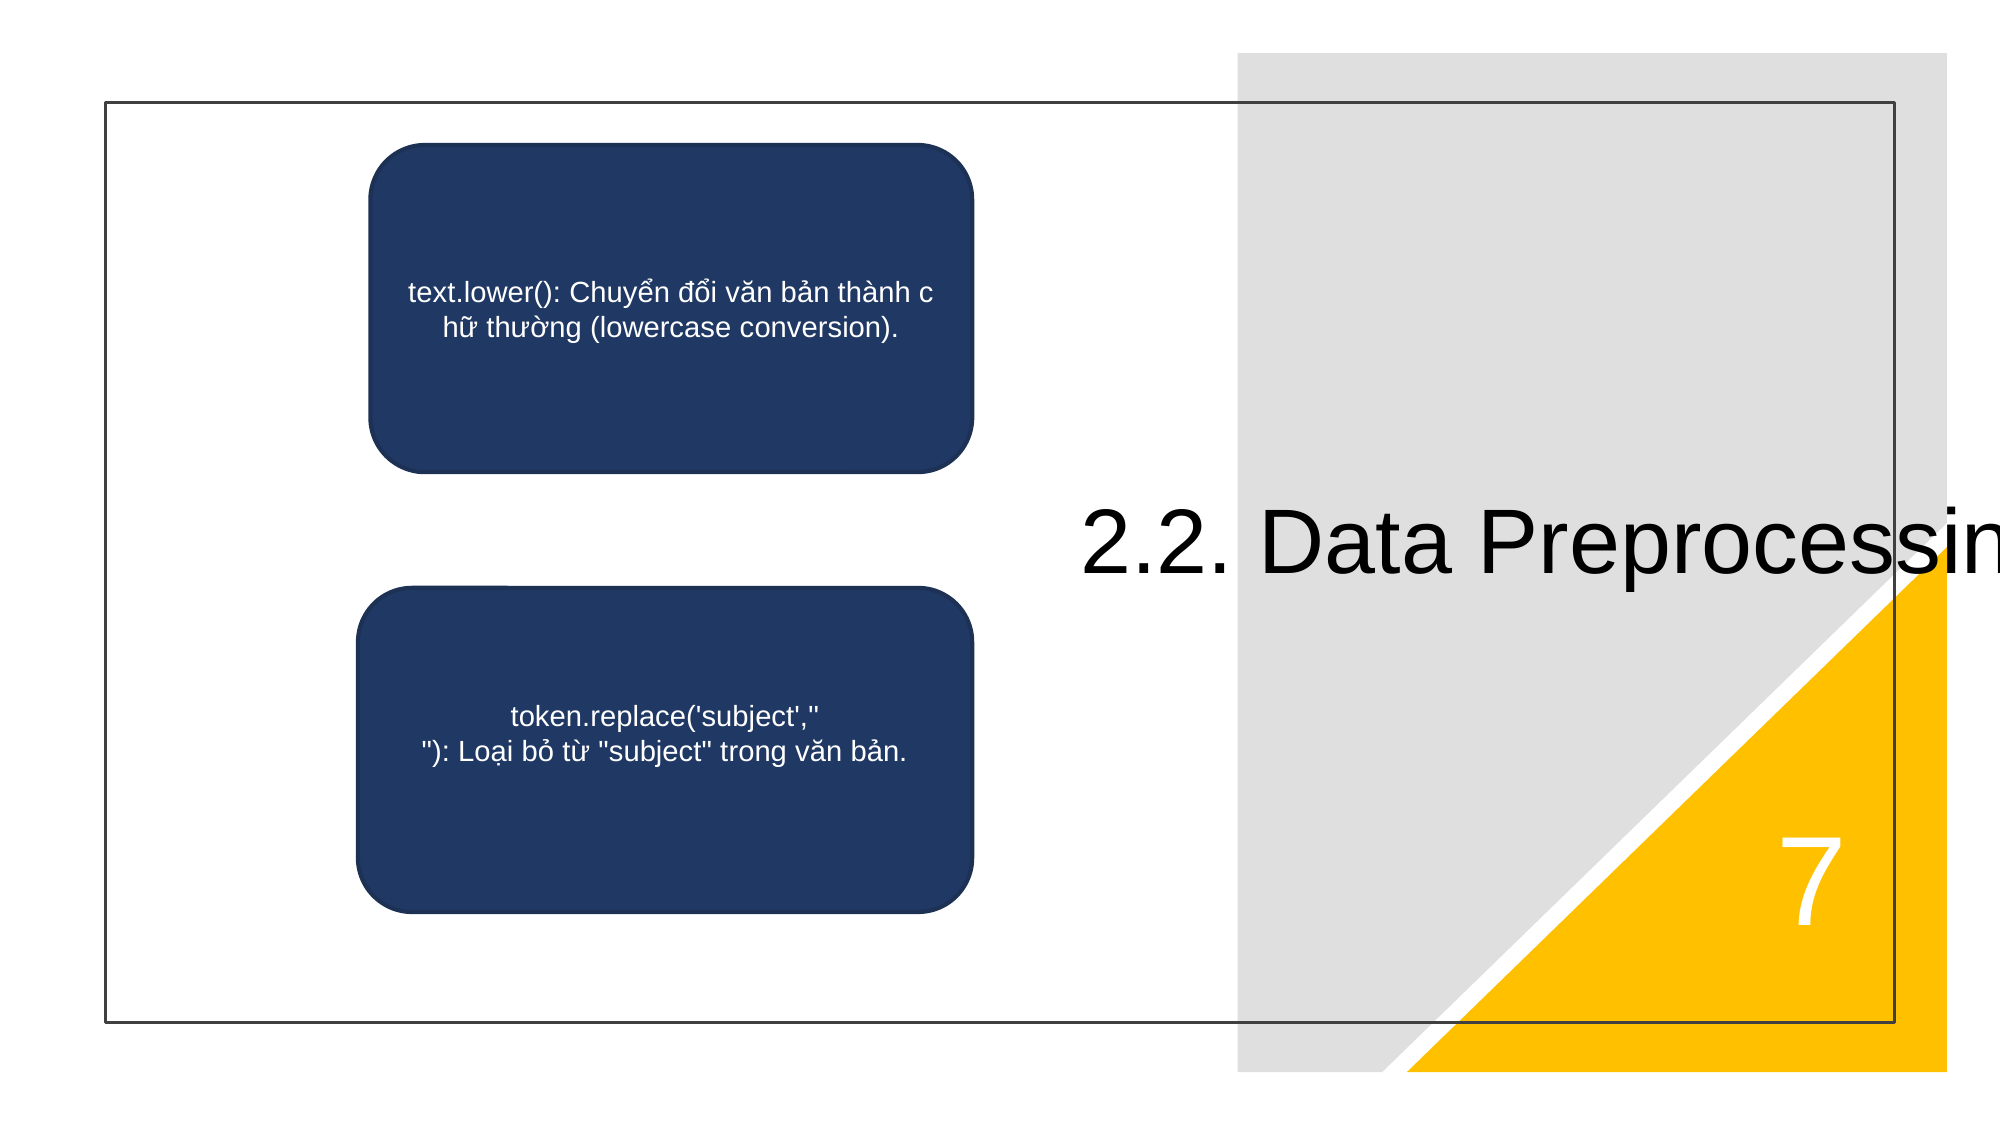

text.lower(): Chuyển đổi văn bản thành chữ thường (lowercase conversion).
# 2.2. Data Preprocessing

token.replace('subject','' "): Loại bỏ từ "subject" trong văn bản.

7